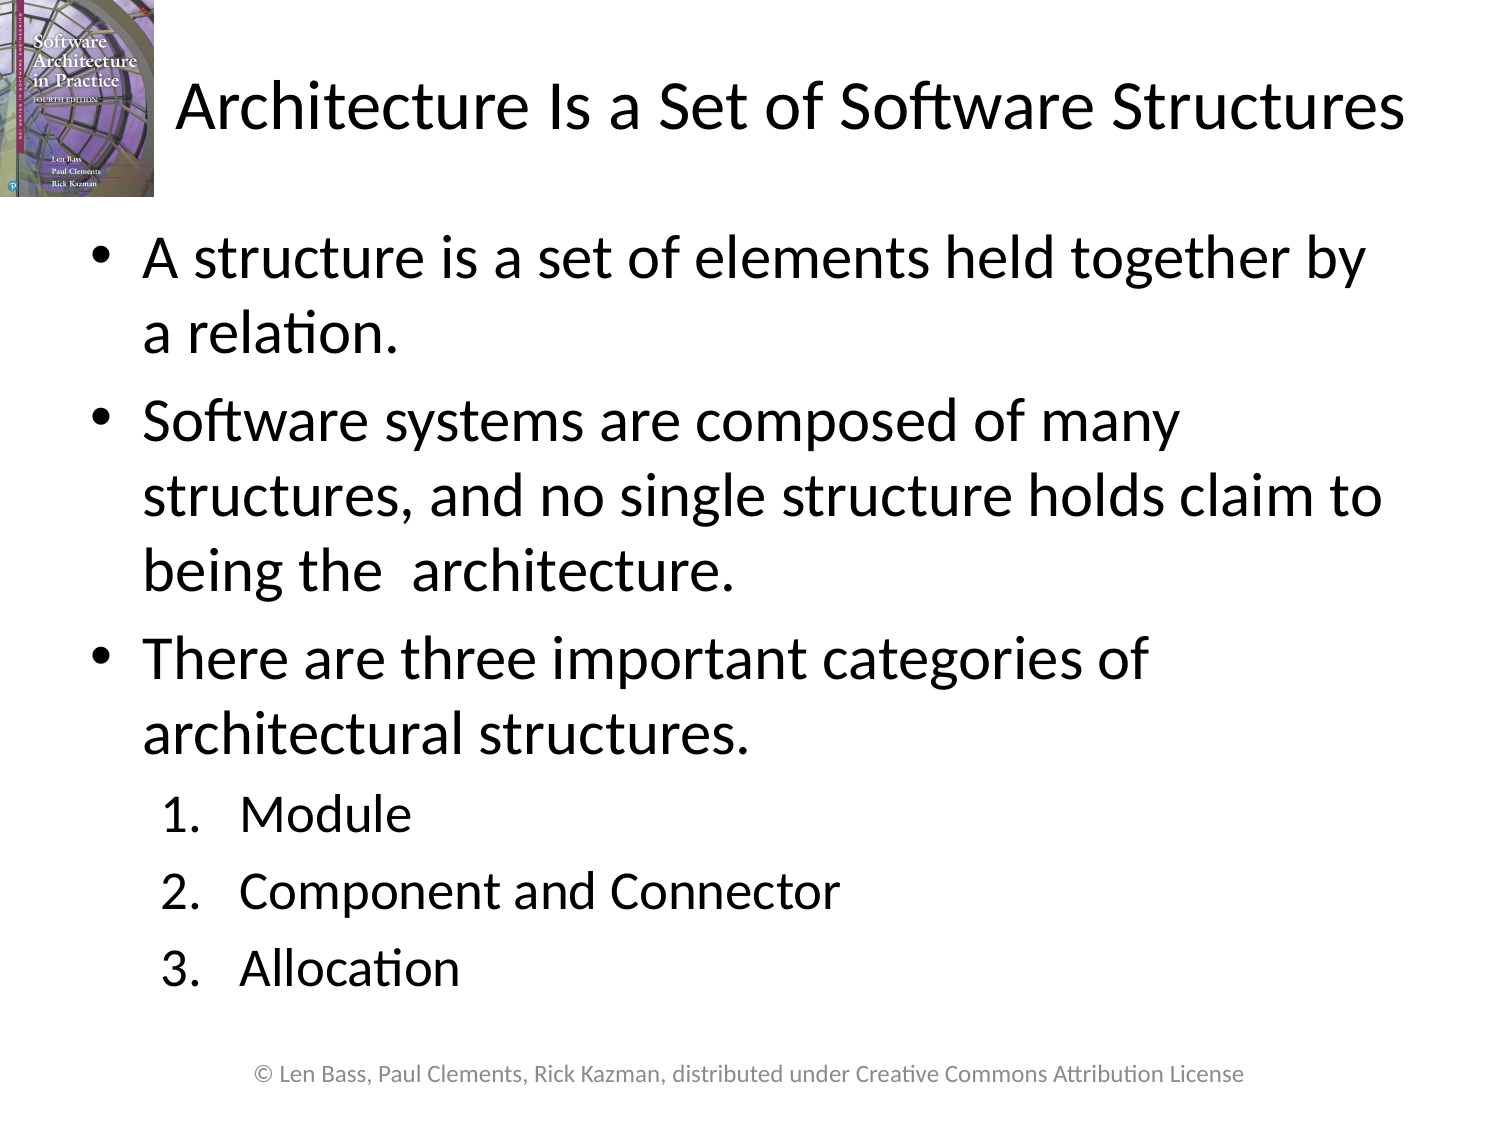

# Architecture Is a Set of Software Structures
A structure is a set of elements held together by a relation.
Software systems are composed of many structures, and no single structure holds claim to being the  architecture.
There are three important categories of architectural structures.
Module
Component and Connector
Allocation
© Len Bass, Paul Clements, Rick Kazman, distributed under Creative Commons Attribution License